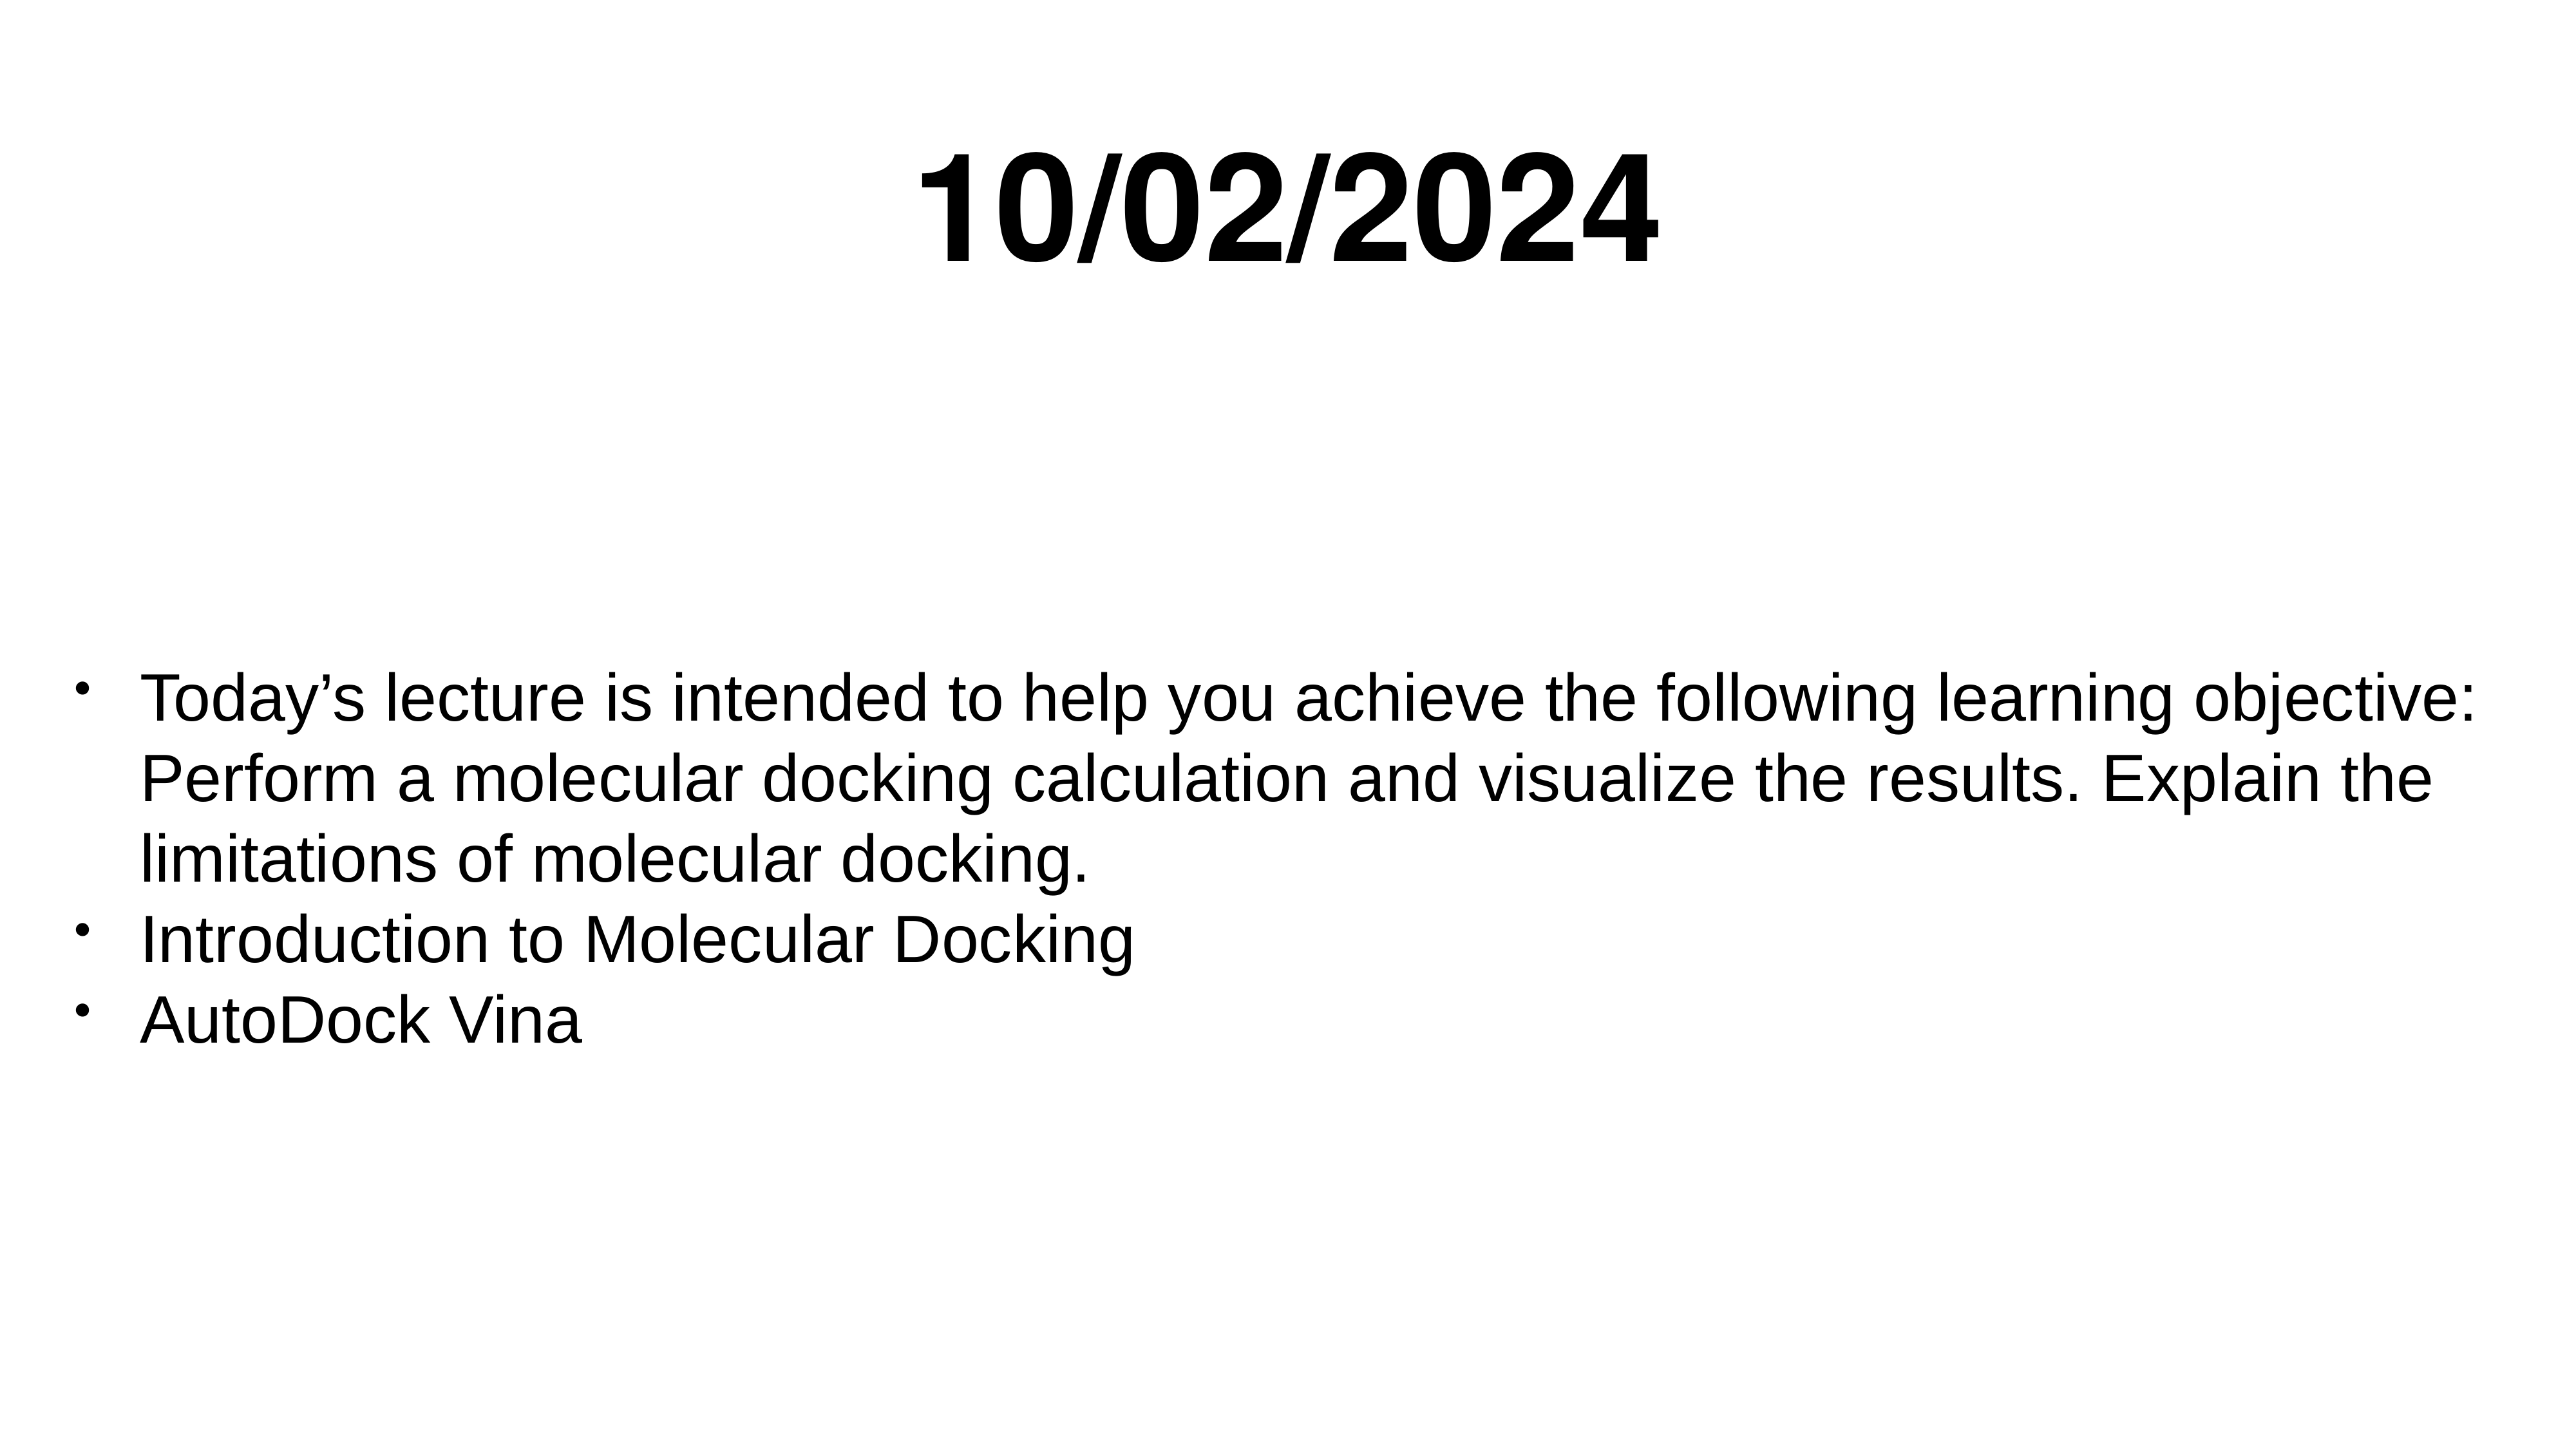

# 10/02/2024
Today’s lecture is intended to help you achieve the following learning objective: Perform a molecular docking calculation and visualize the results. Explain the limitations of molecular docking.
Introduction to Molecular Docking
AutoDock Vina
1